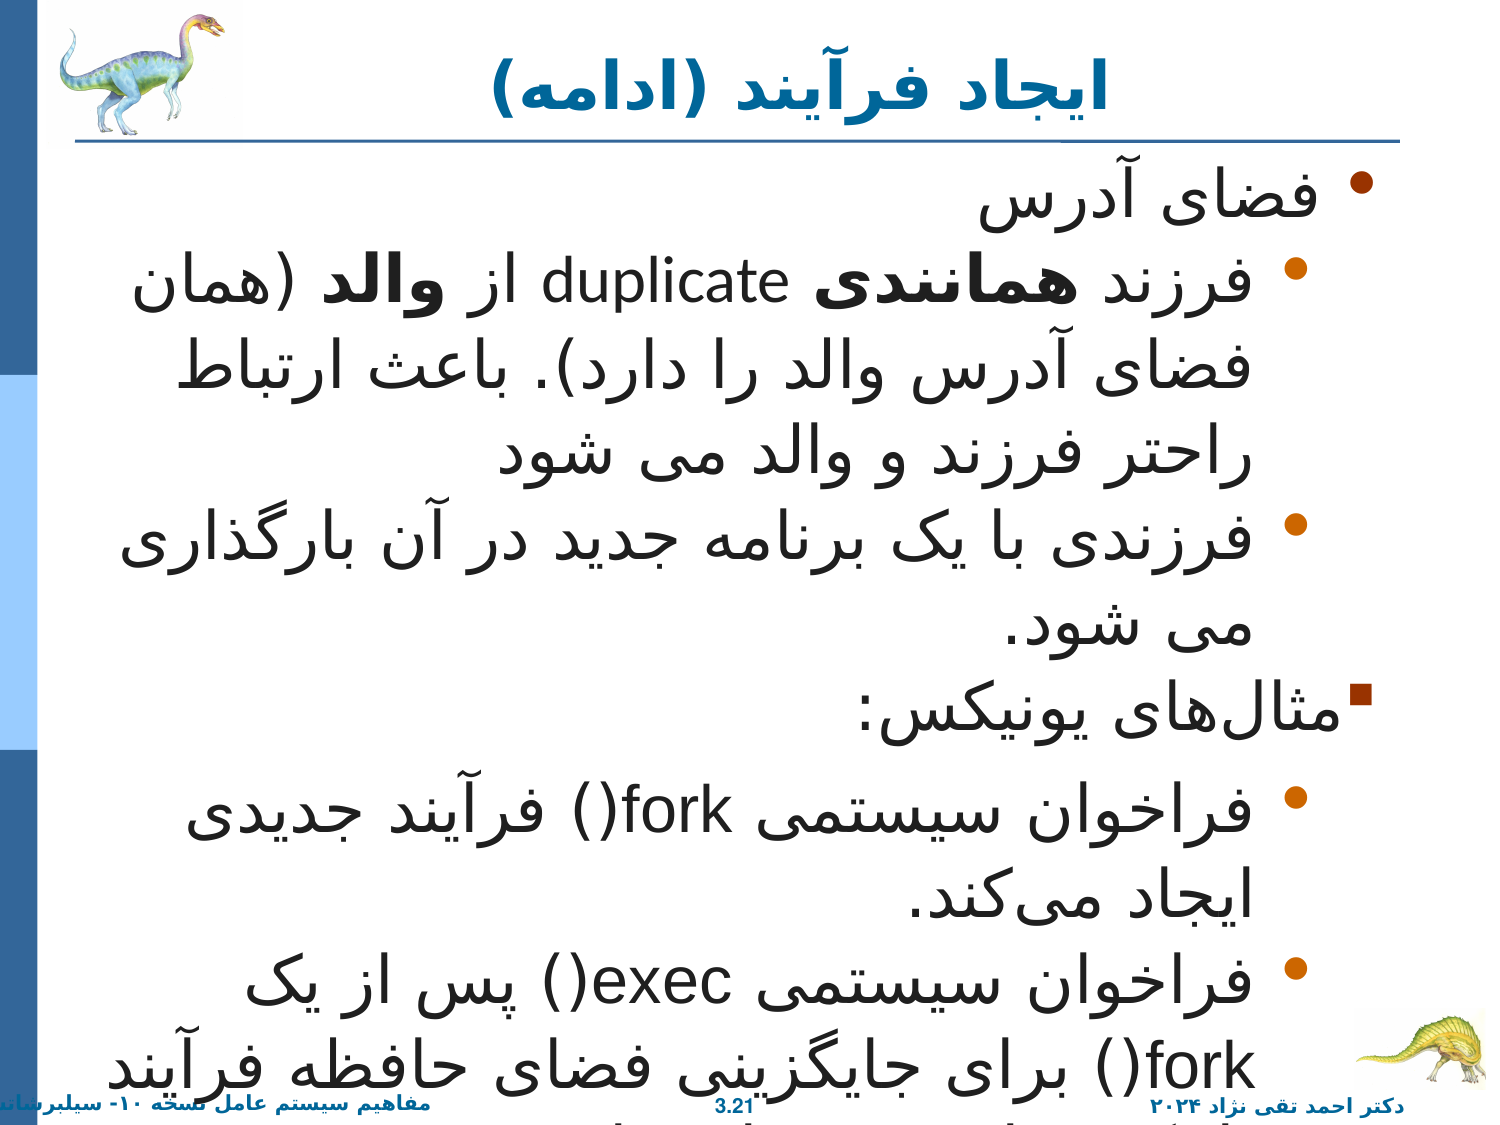

# ایجاد فرآیند (ادامه)
فضای آدرس
فرزند همانندی duplicate از والد (همان فضای آدرس والد را دارد). باعث ارتباط راحتر فرزند و والد می شود
فرزندی با یک برنامه جدید در آن بارگذاری می شود.
مثال‌های یونیکس:
فراخوان سیستمی fork() فرآیند جدیدی ایجاد می‌کند.
فراخوان سیستمی exec() پس از یک fork() برای جایگزینی فضای حافظه فرآیند با یک برنامه جدید استفاده می شود.
فرآیند والد با فراخوان wait() منتظر خاتمه فرزند می ماند.